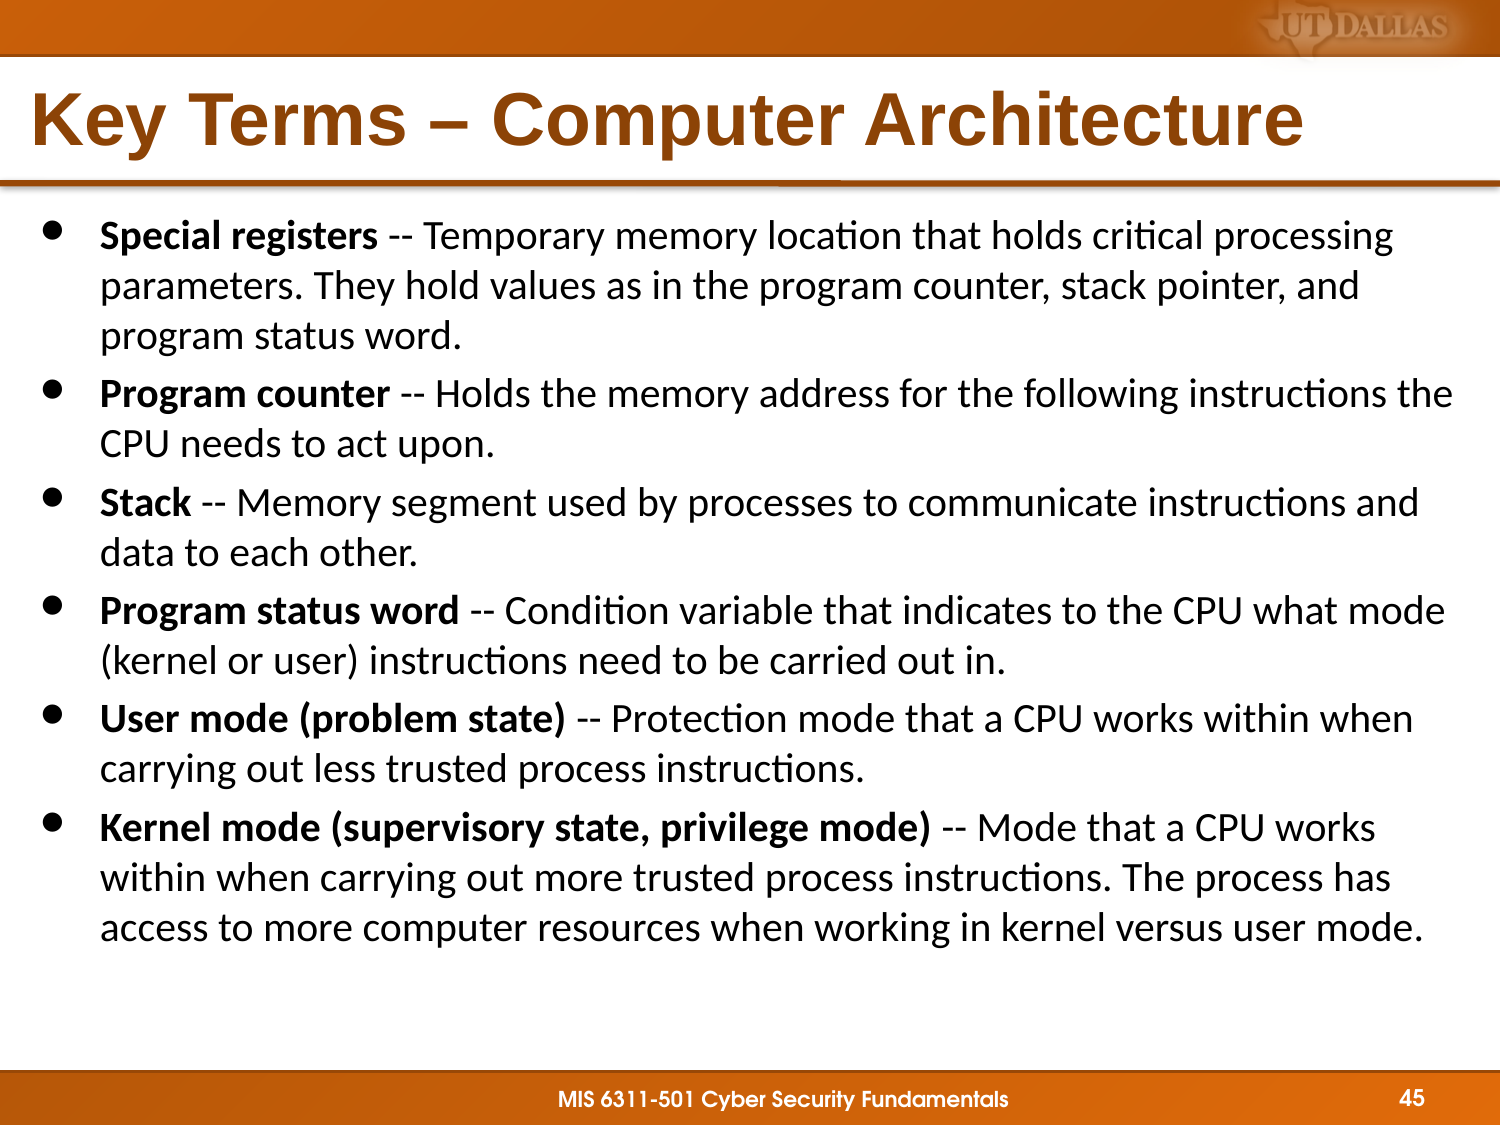

# Key Terms – Computer Architecture
Special registers -- Temporary memory location that holds critical processing parameters. They hold values as in the program counter, stack pointer, and program status word.
Program counter -- Holds the memory address for the following instructions the CPU needs to act upon.
Stack -- Memory segment used by processes to communicate instructions and data to each other.
Program status word -- Condition variable that indicates to the CPU what mode (kernel or user) instructions need to be carried out in.
User mode (problem state) -- Protection mode that a CPU works within when carrying out less trusted process instructions.
Kernel mode (supervisory state, privilege mode) -- Mode that a CPU works within when carrying out more trusted process instructions. The process has access to more computer resources when working in kernel versus user mode.

45